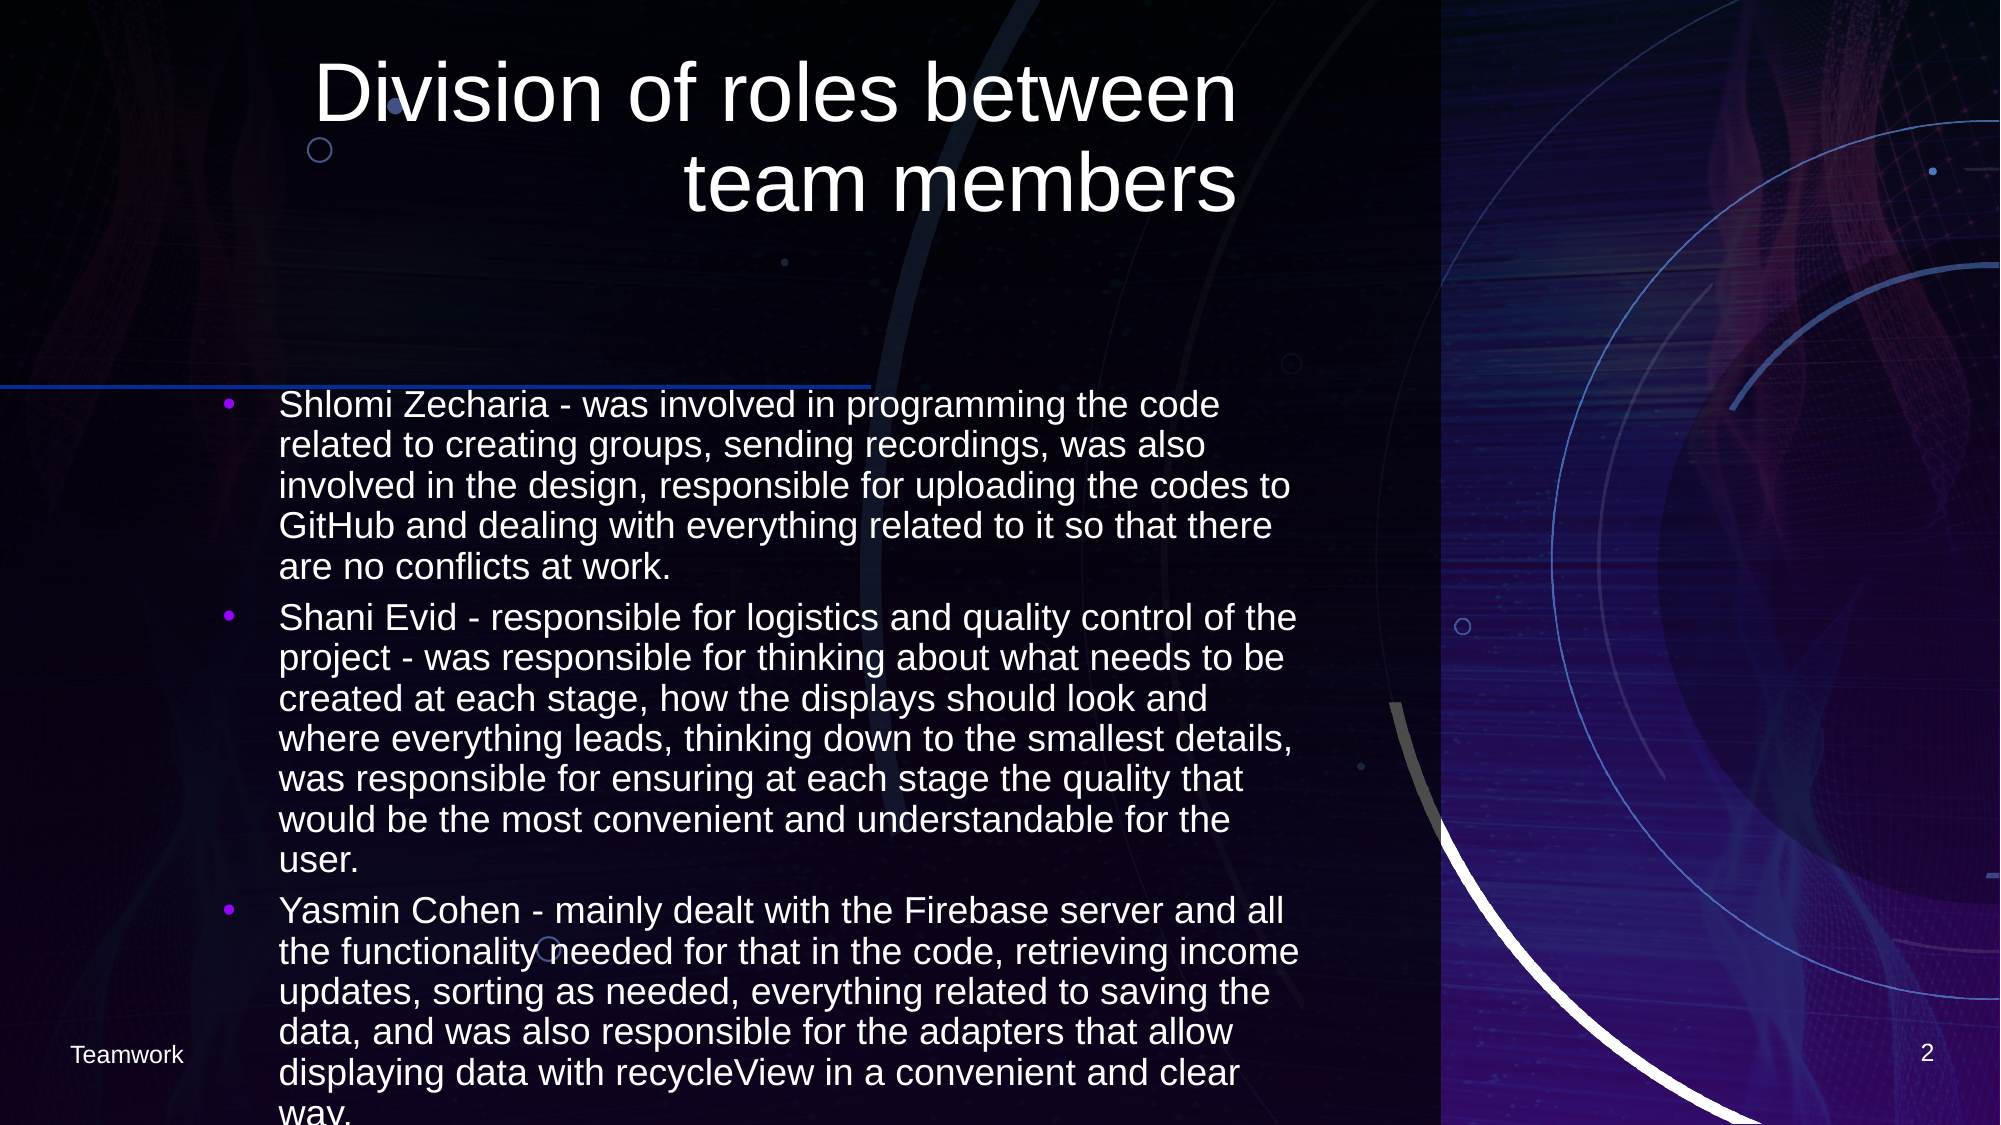

# Division of roles between team members

Shlomi Zecharia - was involved in programming the code related to creating groups, sending recordings, was also involved in the design, responsible for uploading the codes to GitHub and dealing with everything related to it so that there are no conflicts at work.
Shani Evid - responsible for logistics and quality control of the project - was responsible for thinking about what needs to be created at each stage, how the displays should look and where everything leads, thinking down to the smallest details, was responsible for ensuring at each stage the quality that would be the most convenient and understandable for the user.
Yasmin Cohen - mainly dealt with the Firebase server and all the functionality needed for that in the code, retrieving income updates, sorting as needed, everything related to saving the data, and was also responsible for the adapters that allow displaying data with recycleView in a convenient and clear way.

2
Teamwork